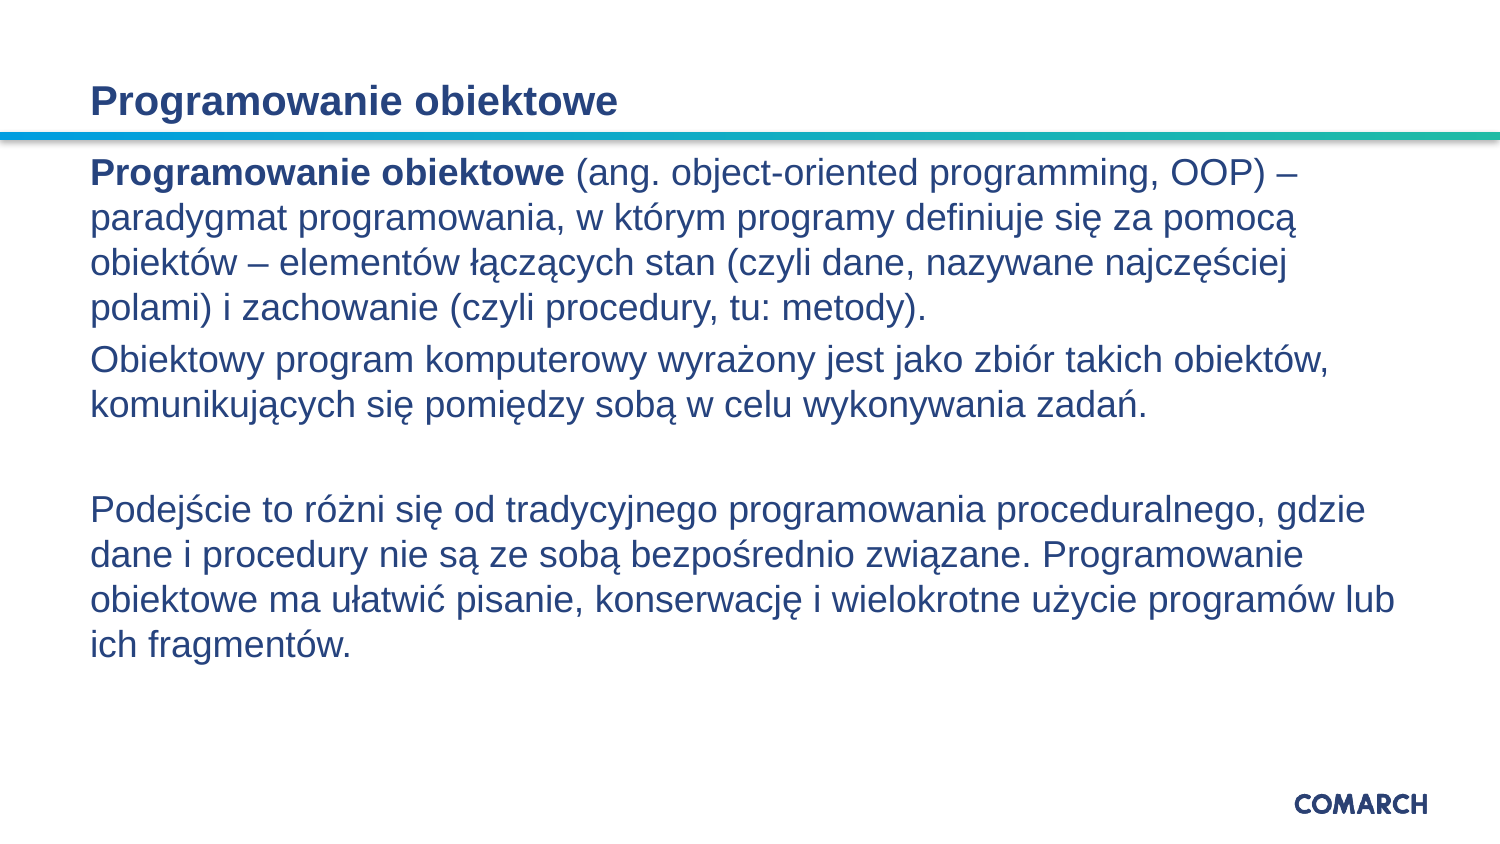

# Programowanie obiektowe
Programowanie obiektowe (ang. object-oriented programming, OOP) – paradygmat programowania, w którym programy definiuje się za pomocą obiektów – elementów łączących stan (czyli dane, nazywane najczęściej polami) i zachowanie (czyli procedury, tu: metody).
Obiektowy program komputerowy wyrażony jest jako zbiór takich obiektów, komunikujących się pomiędzy sobą w celu wykonywania zadań.

Podejście to różni się od tradycyjnego programowania proceduralnego, gdzie dane i procedury nie są ze sobą bezpośrednio związane. Programowanie obiektowe ma ułatwić pisanie, konserwację i wielokrotne użycie programów lub ich fragmentów.